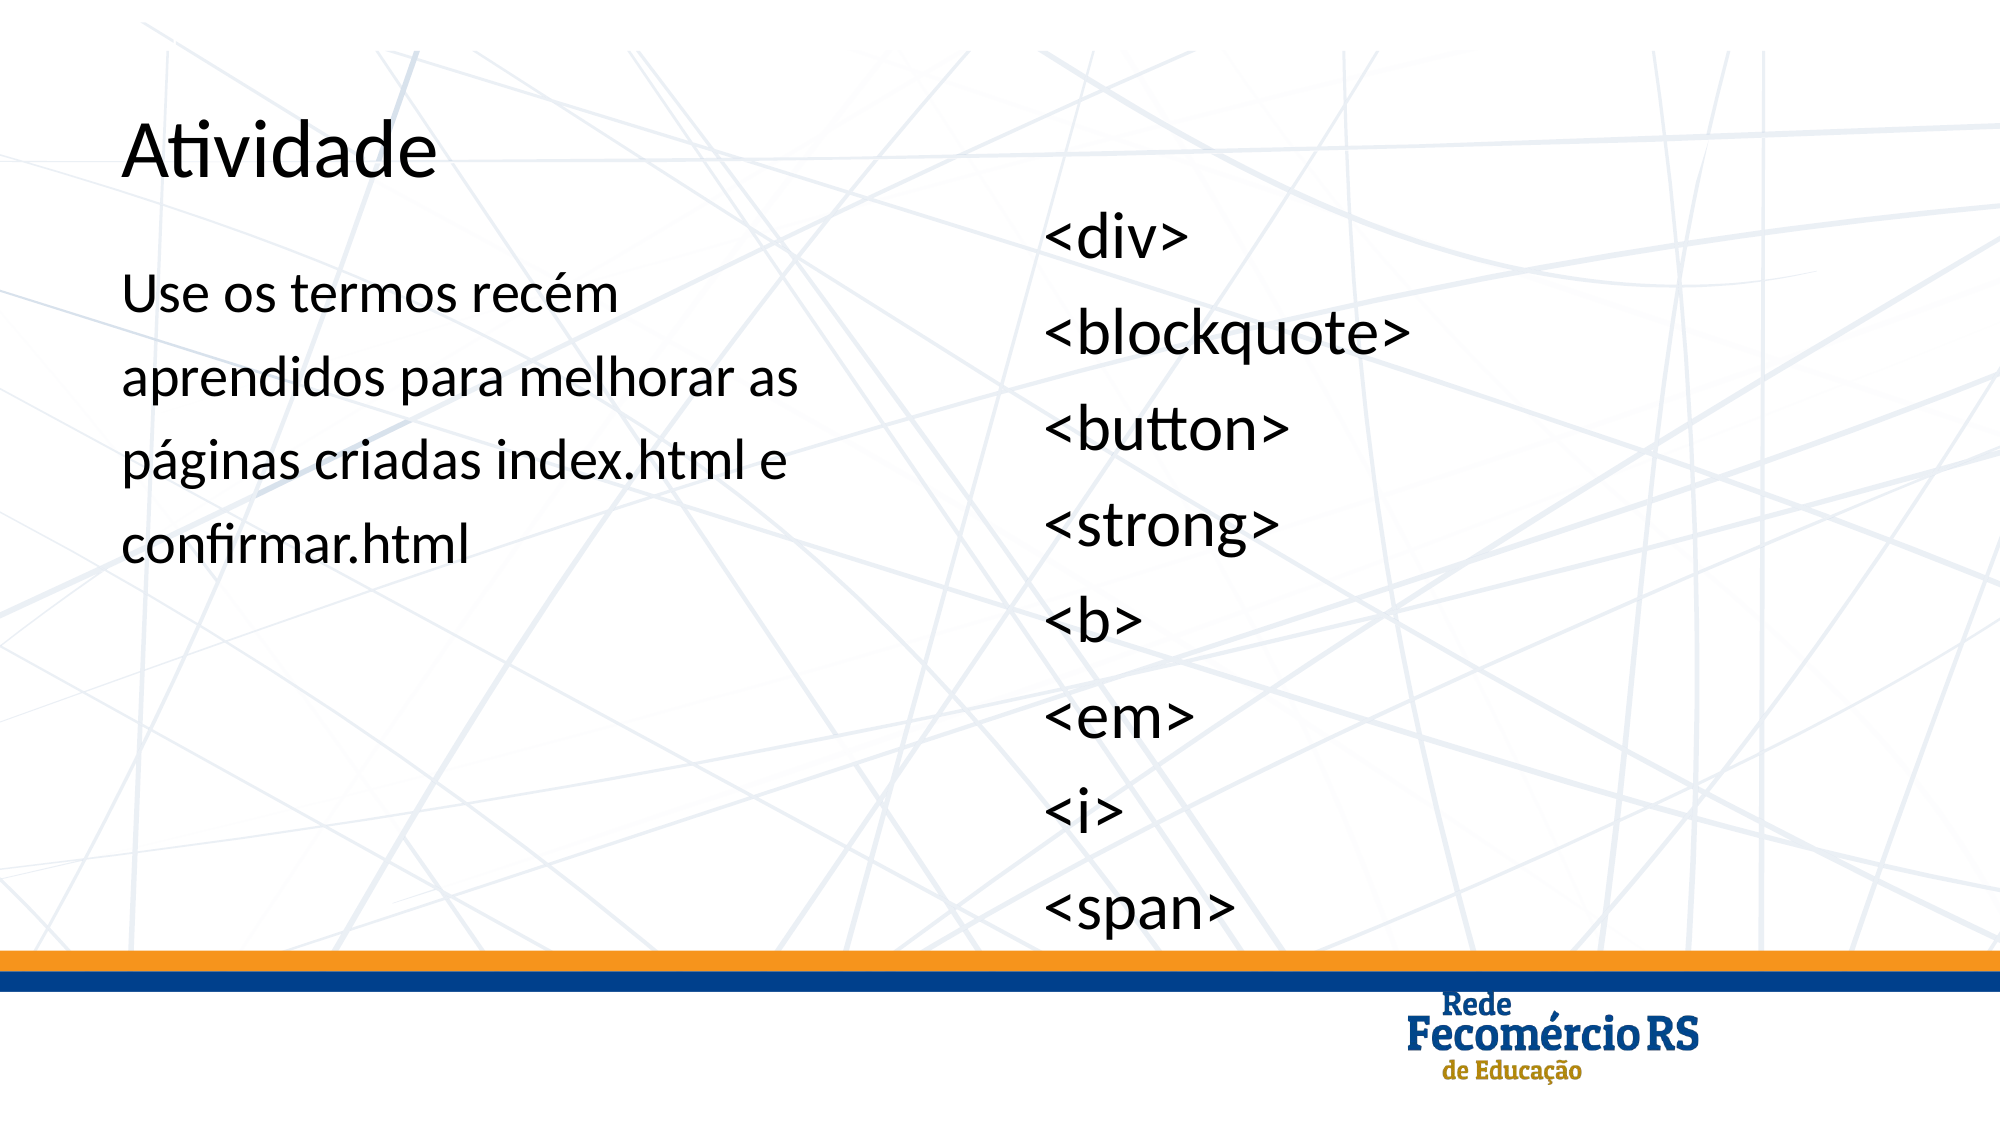

Atividade
<div>
<blockquote>
<button>
<strong>
<b>
<em>
<i>
<span>
Use os termos recém aprendidos para melhorar as páginas criadas index.html e confirmar.html